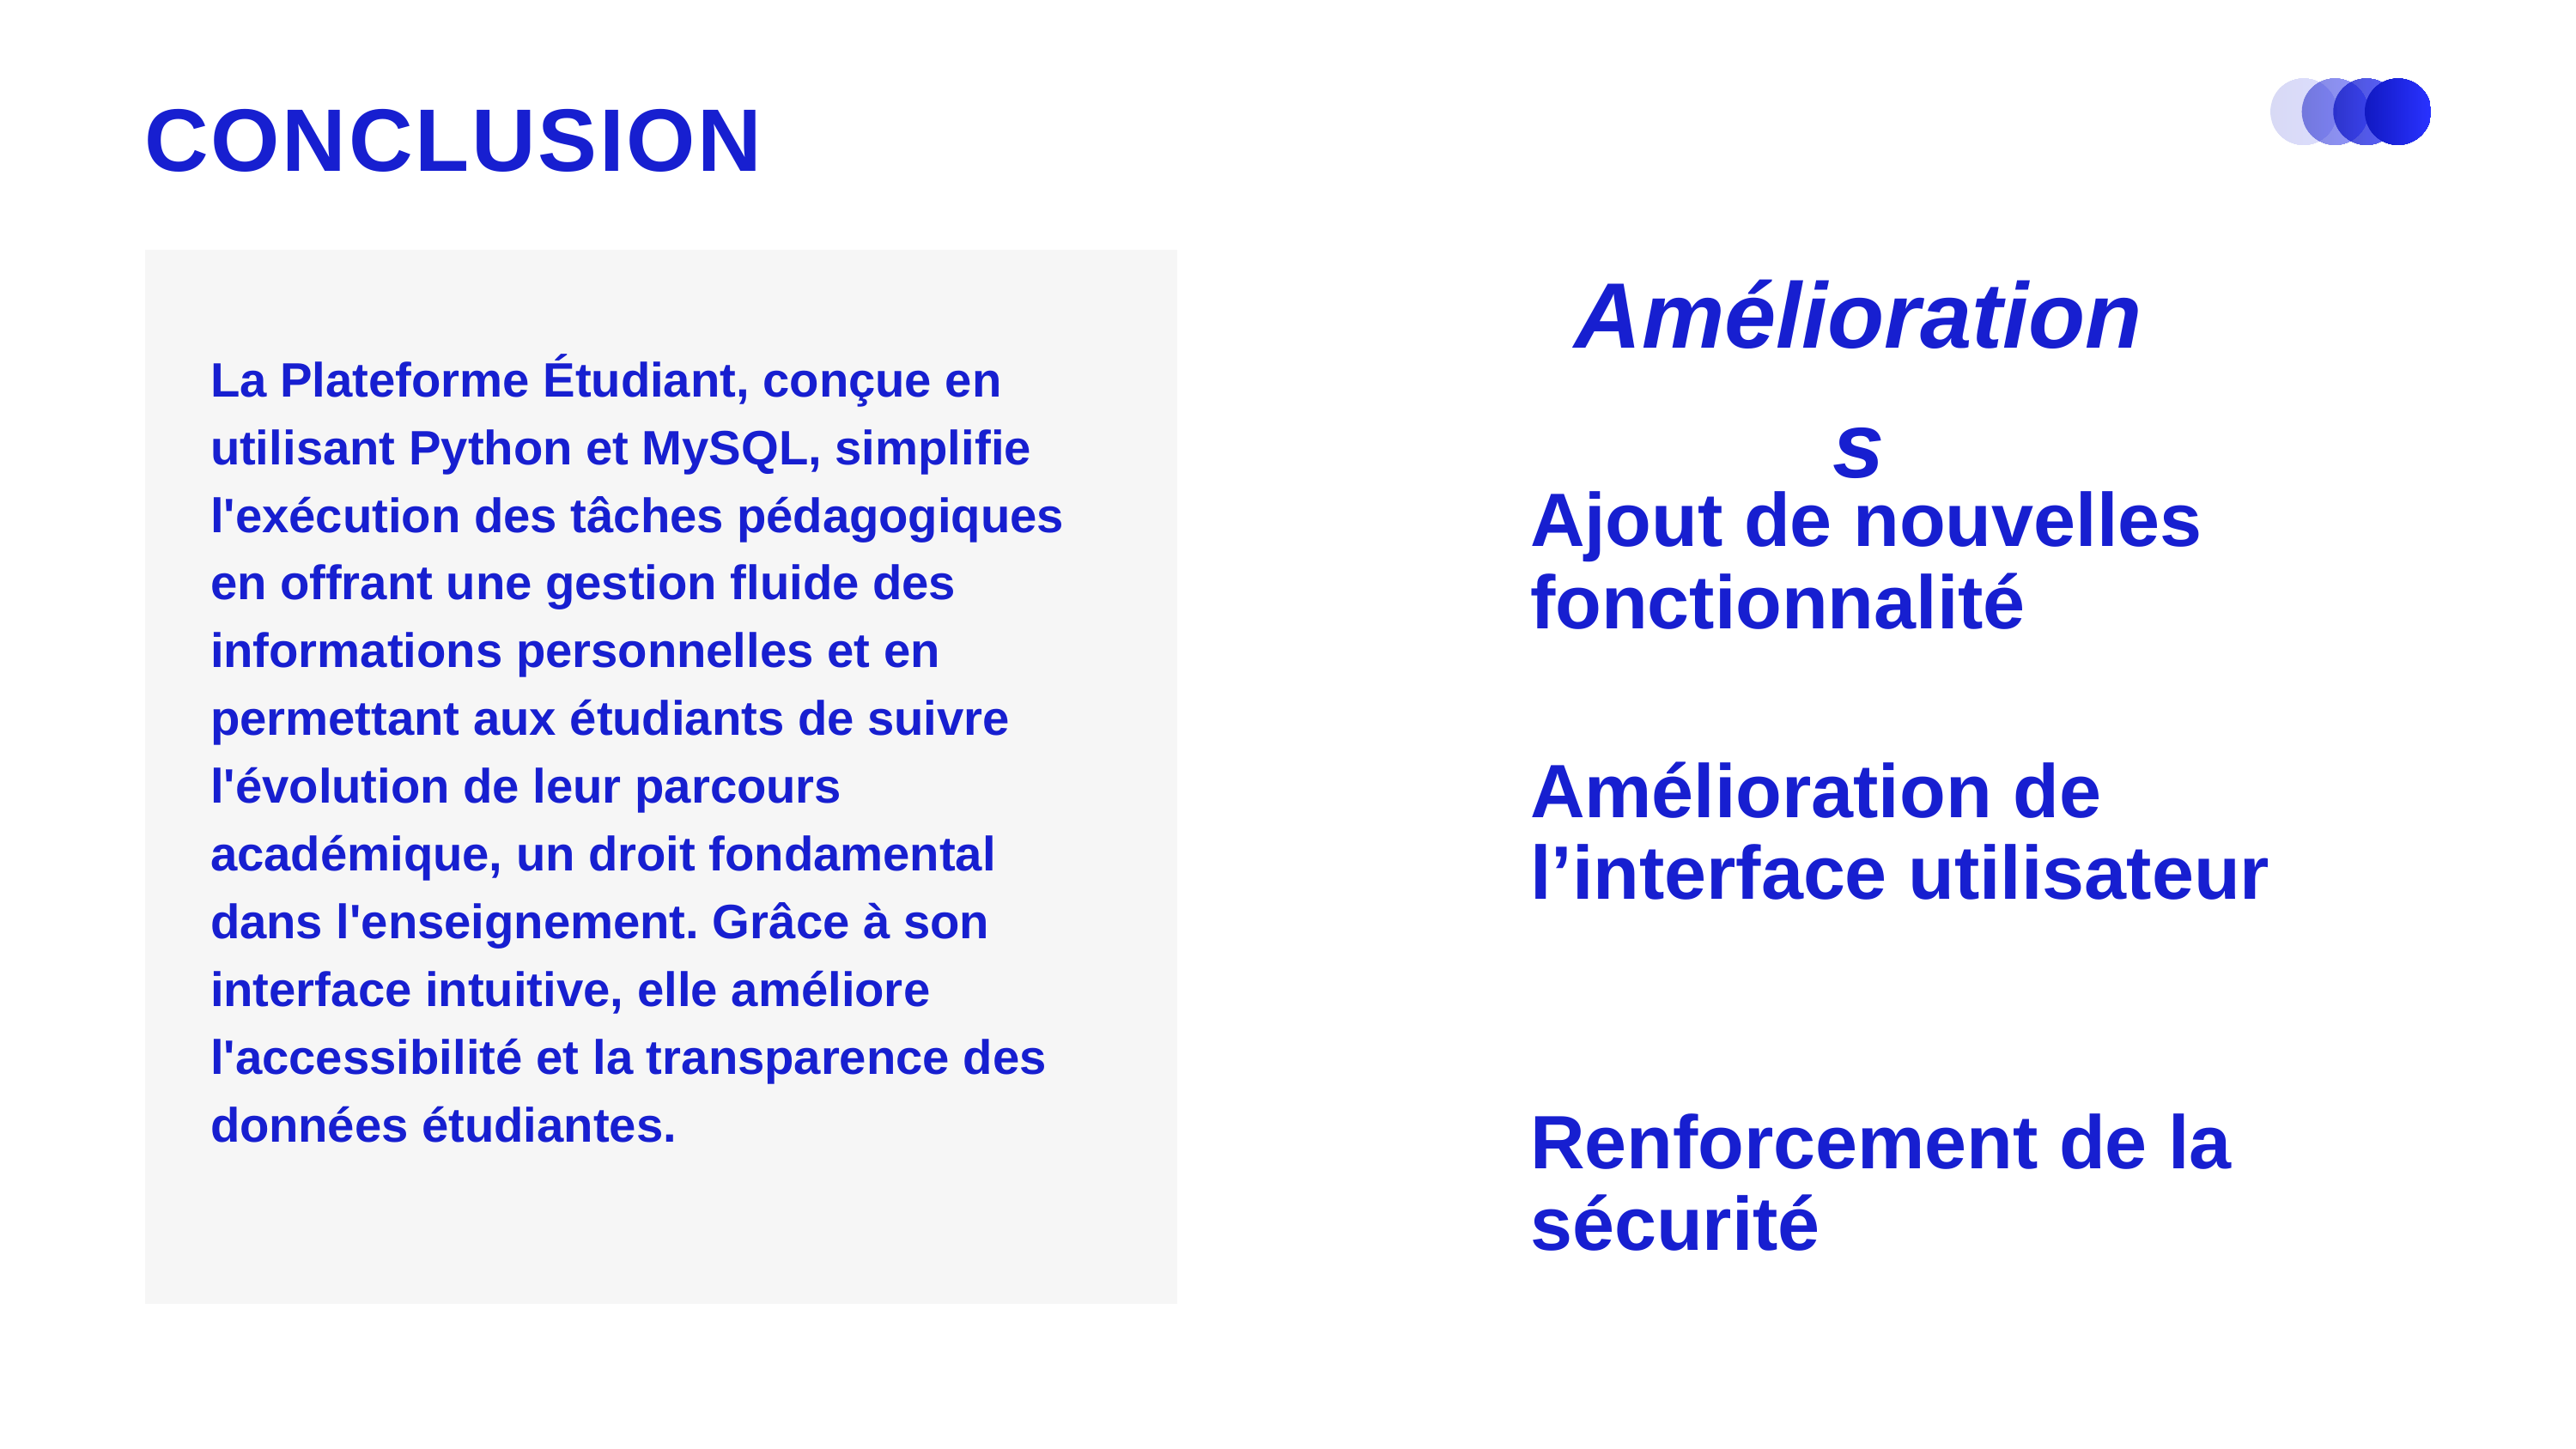

CONCLUSION

Améliorations

La Plateforme Étudiant, conçue en utilisant Python et MySQL, simplifie l'exécution des tâches pédagogiques en offrant une gestion fluide des informations personnelles et en permettant aux étudiants de suivre l'évolution de leur parcours académique, un droit fondamental dans l'enseignement. Grâce à son interface intuitive, elle améliore l'accessibilité et la transparence des données étudiantes.
Ajout de nouvelles fonctionnalité
Amélioration de l’interface utilisateur
Renforcement de la sécurité